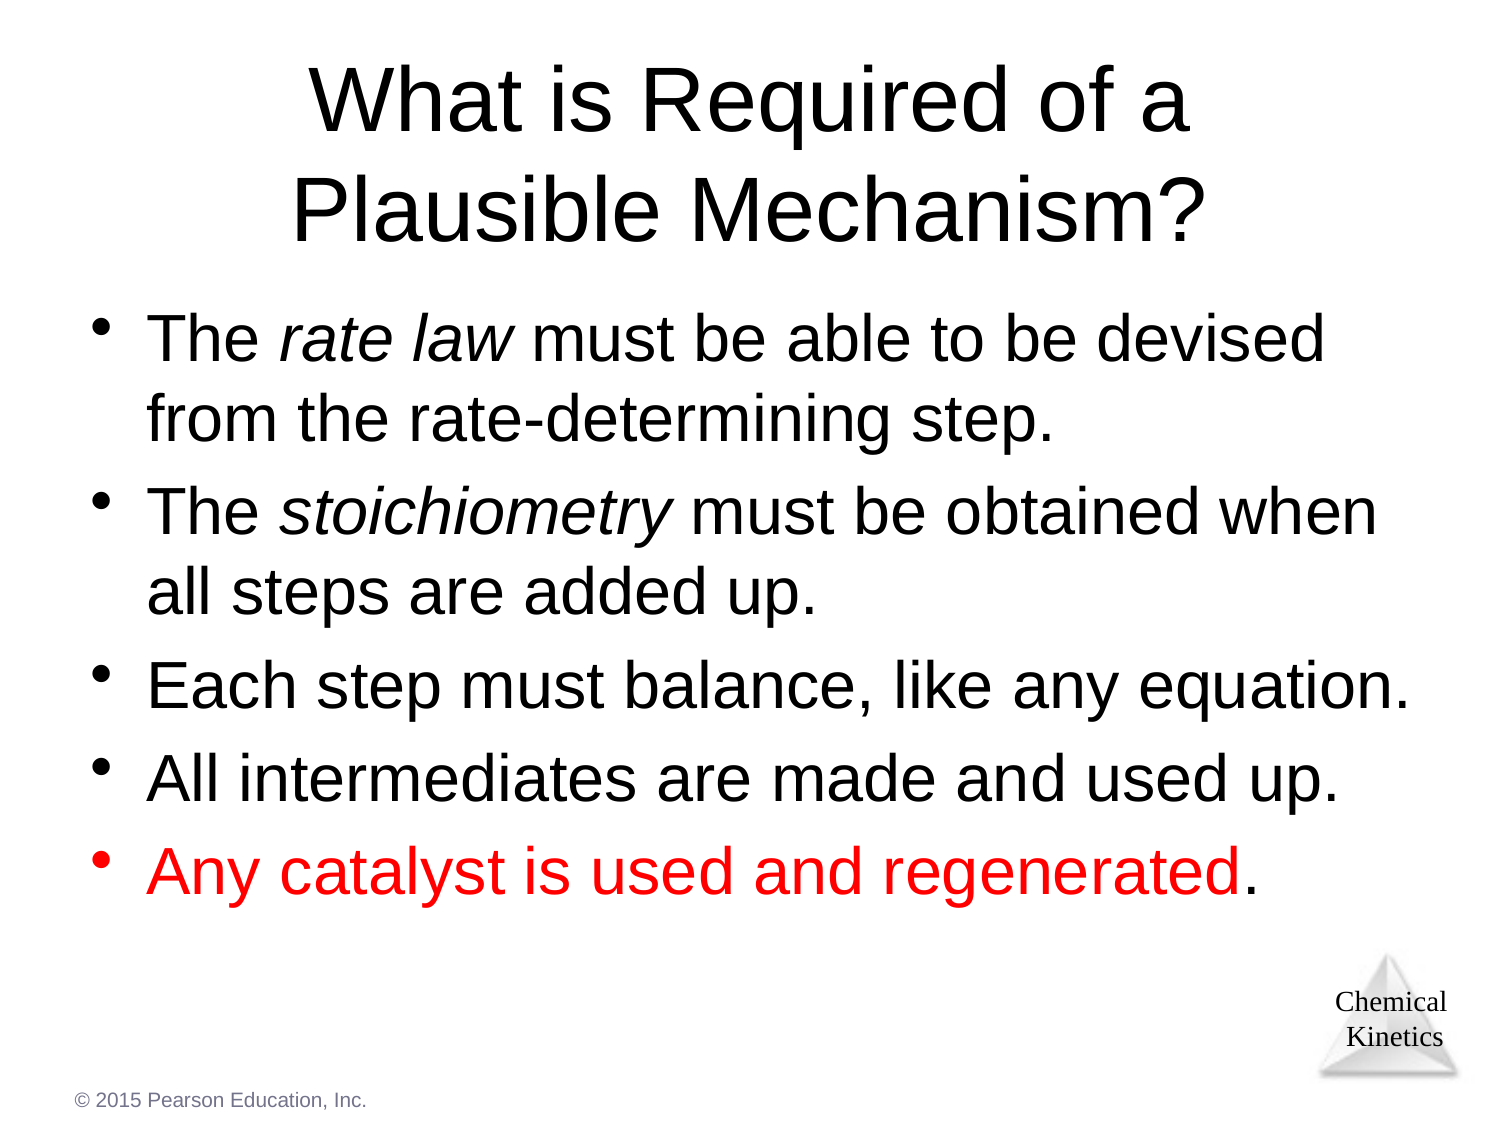

# What is Required of a Plausible Mechanism?
The rate law must be able to be devised from the rate-determining step.
The stoichiometry must be obtained when all steps are added up.
Each step must balance, like any equation.
All intermediates are made and used up.
Any catalyst is used and regenerated.